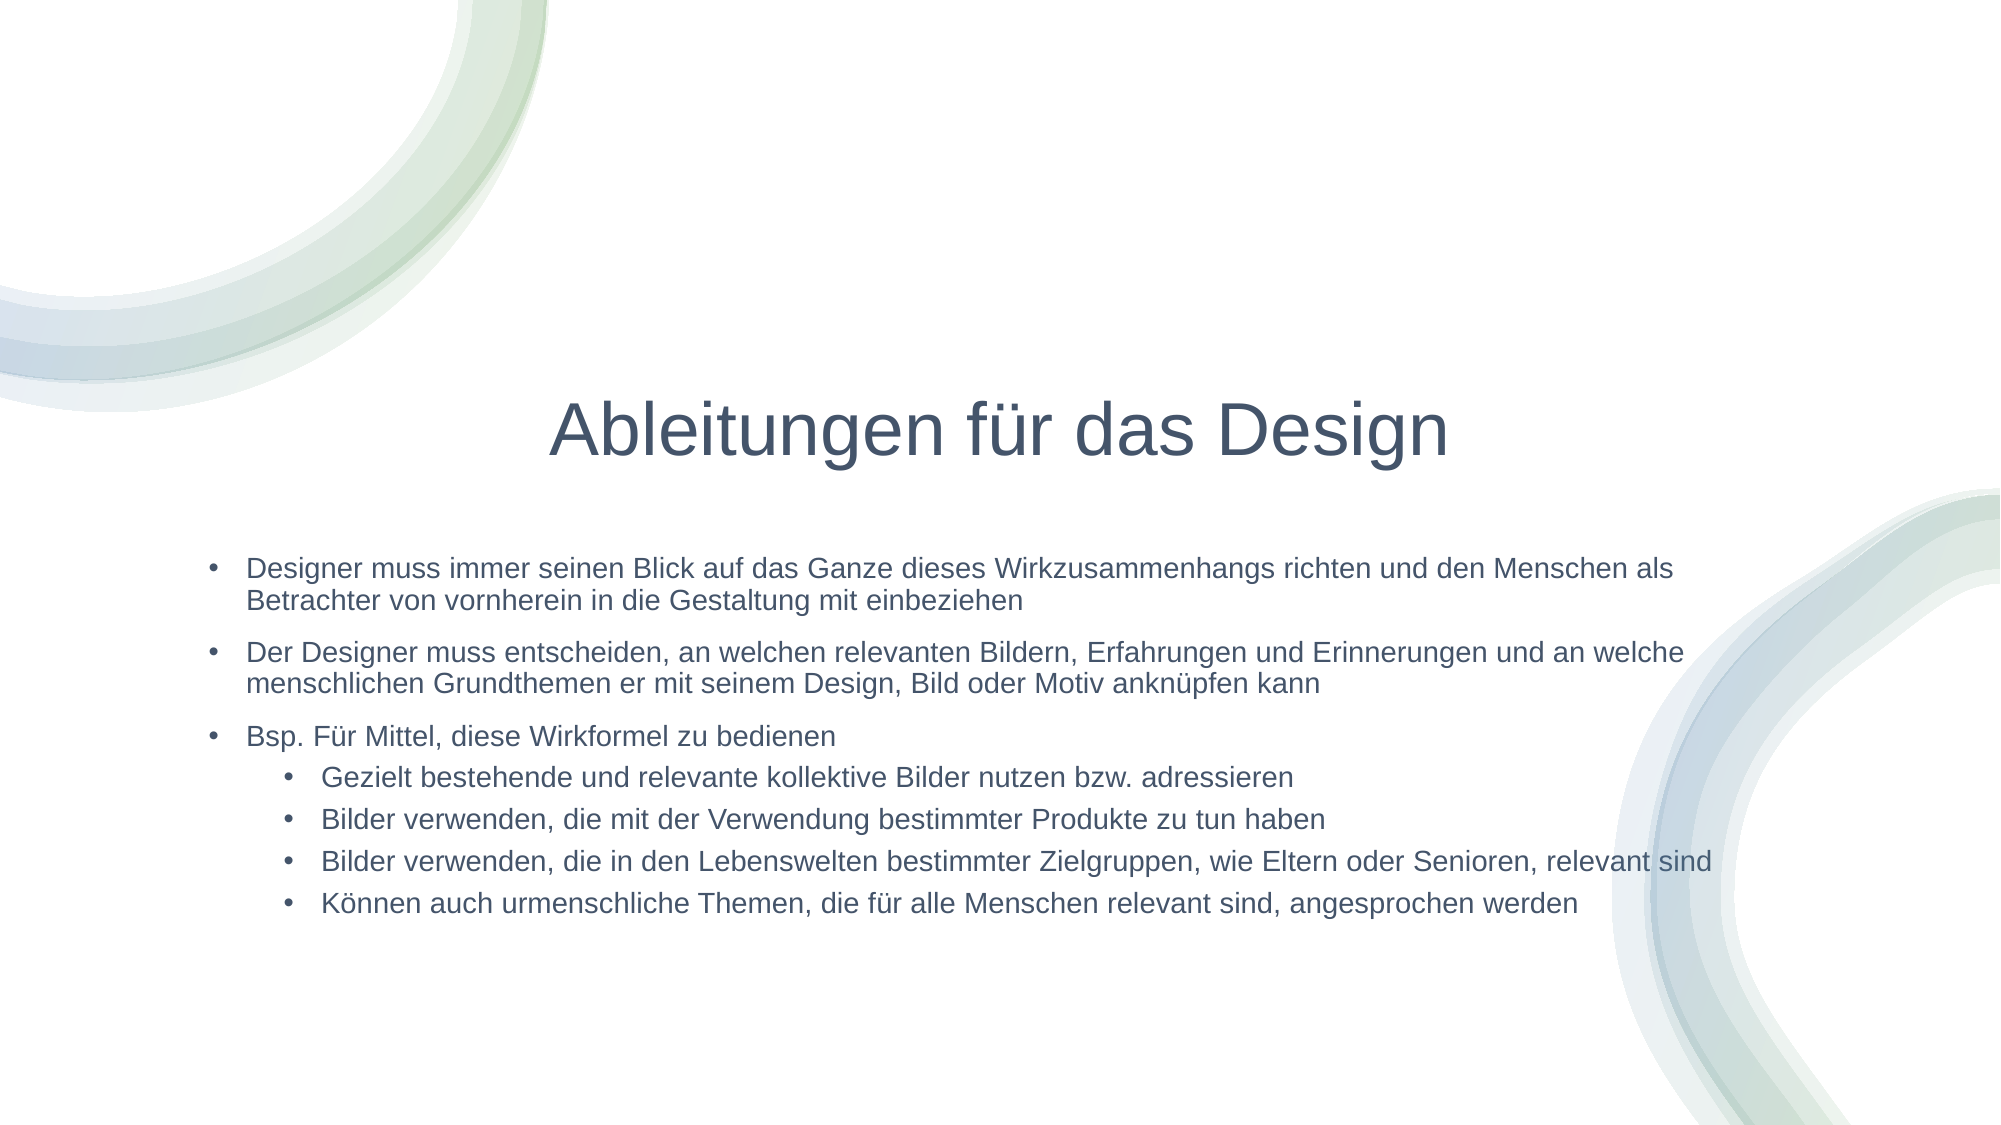

# Ableitungen für das Design
Designer muss immer seinen Blick auf das Ganze dieses Wirkzusammenhangs richten und den Menschen als Betrachter von vornherein in die Gestaltung mit einbeziehen
Der Designer muss entscheiden, an welchen relevanten Bildern, Erfahrungen und Erinnerungen und an welche menschlichen Grundthemen er mit seinem Design, Bild oder Motiv anknüpfen kann
Bsp. Für Mittel, diese Wirkformel zu bedienen
Gezielt bestehende und relevante kollektive Bilder nutzen bzw. adressieren
Bilder verwenden, die mit der Verwendung bestimmter Produkte zu tun haben
Bilder verwenden, die in den Lebenswelten bestimmter Zielgruppen, wie Eltern oder Senioren, relevant sind
Können auch urmenschliche Themen, die für alle Menschen relevant sind, angesprochen werden